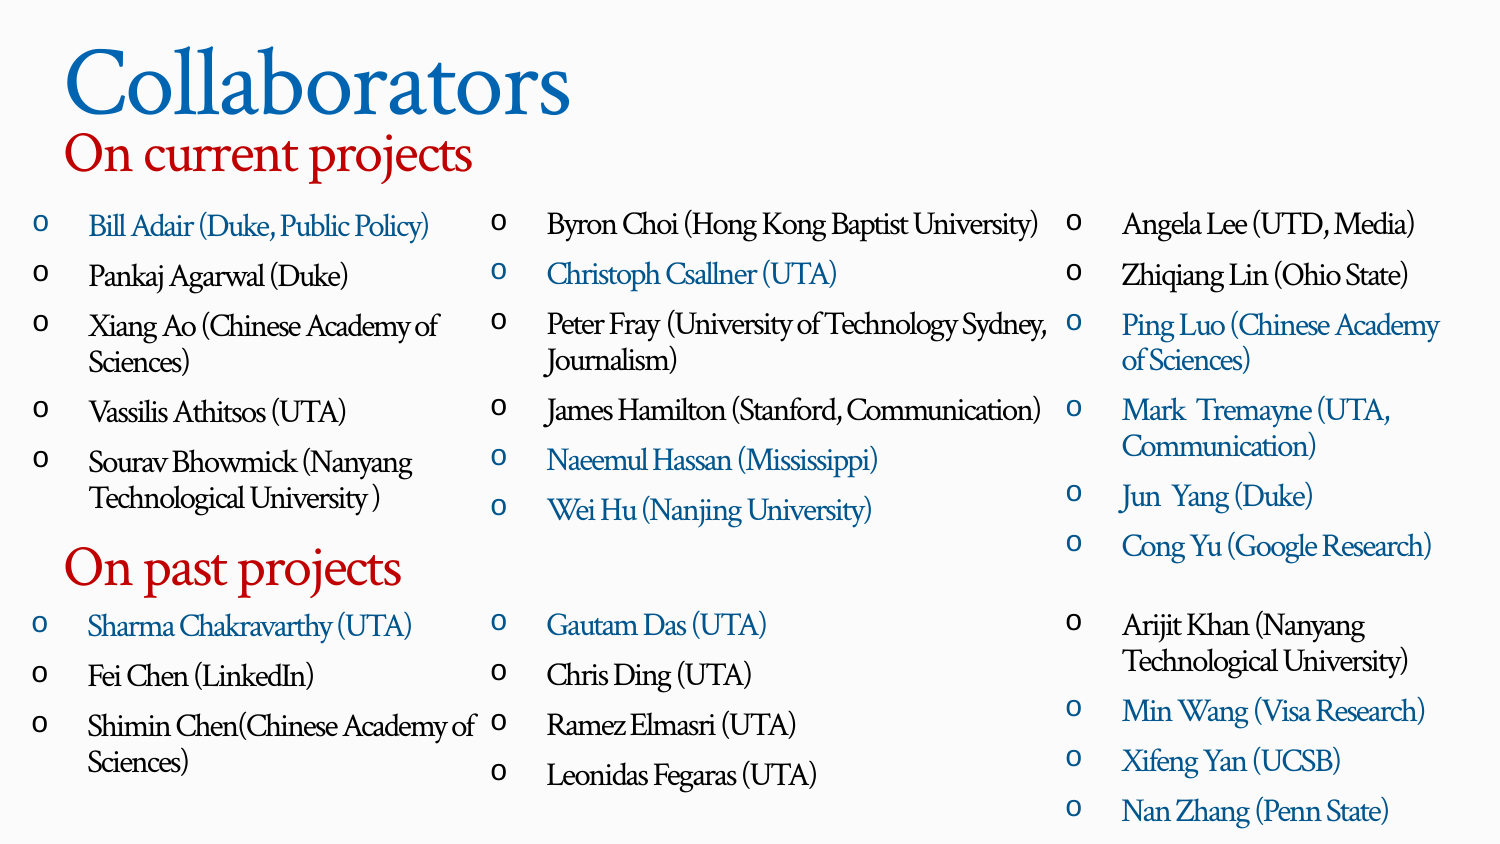

# Collaborators
On current projects
Byron Choi (Hong Kong Baptist University)
Christoph Csallner (UTA)
Peter Fray (University of Technology Sydney, Journalism)
James Hamilton (Stanford, Communication)
Naeemul Hassan (Mississippi)
Wei Hu (Nanjing University)
Angela Lee (UTD, Media)
Zhiqiang Lin (Ohio State)
Ping Luo (Chinese Academy of Sciences)
Mark  Tremayne (UTA, Communication)
Jun  Yang (Duke)
Cong Yu (Google Research)
Bill Adair (Duke, Public Policy)
Pankaj Agarwal (Duke)
Xiang Ao (Chinese Academy of Sciences)
Vassilis Athitsos (UTA)
Sourav Bhowmick (Nanyang Technological University )
On past projects
Gautam Das (UTA)
Chris Ding (UTA)
Ramez Elmasri (UTA)
Leonidas Fegaras (UTA)
Arijit Khan (Nanyang Technological University)
Min Wang (Visa Research)
Xifeng Yan (UCSB)
Nan Zhang (Penn State)
Sharma Chakravarthy (UTA)
Fei Chen (LinkedIn)
Shimin Chen(Chinese Academy of Sciences)